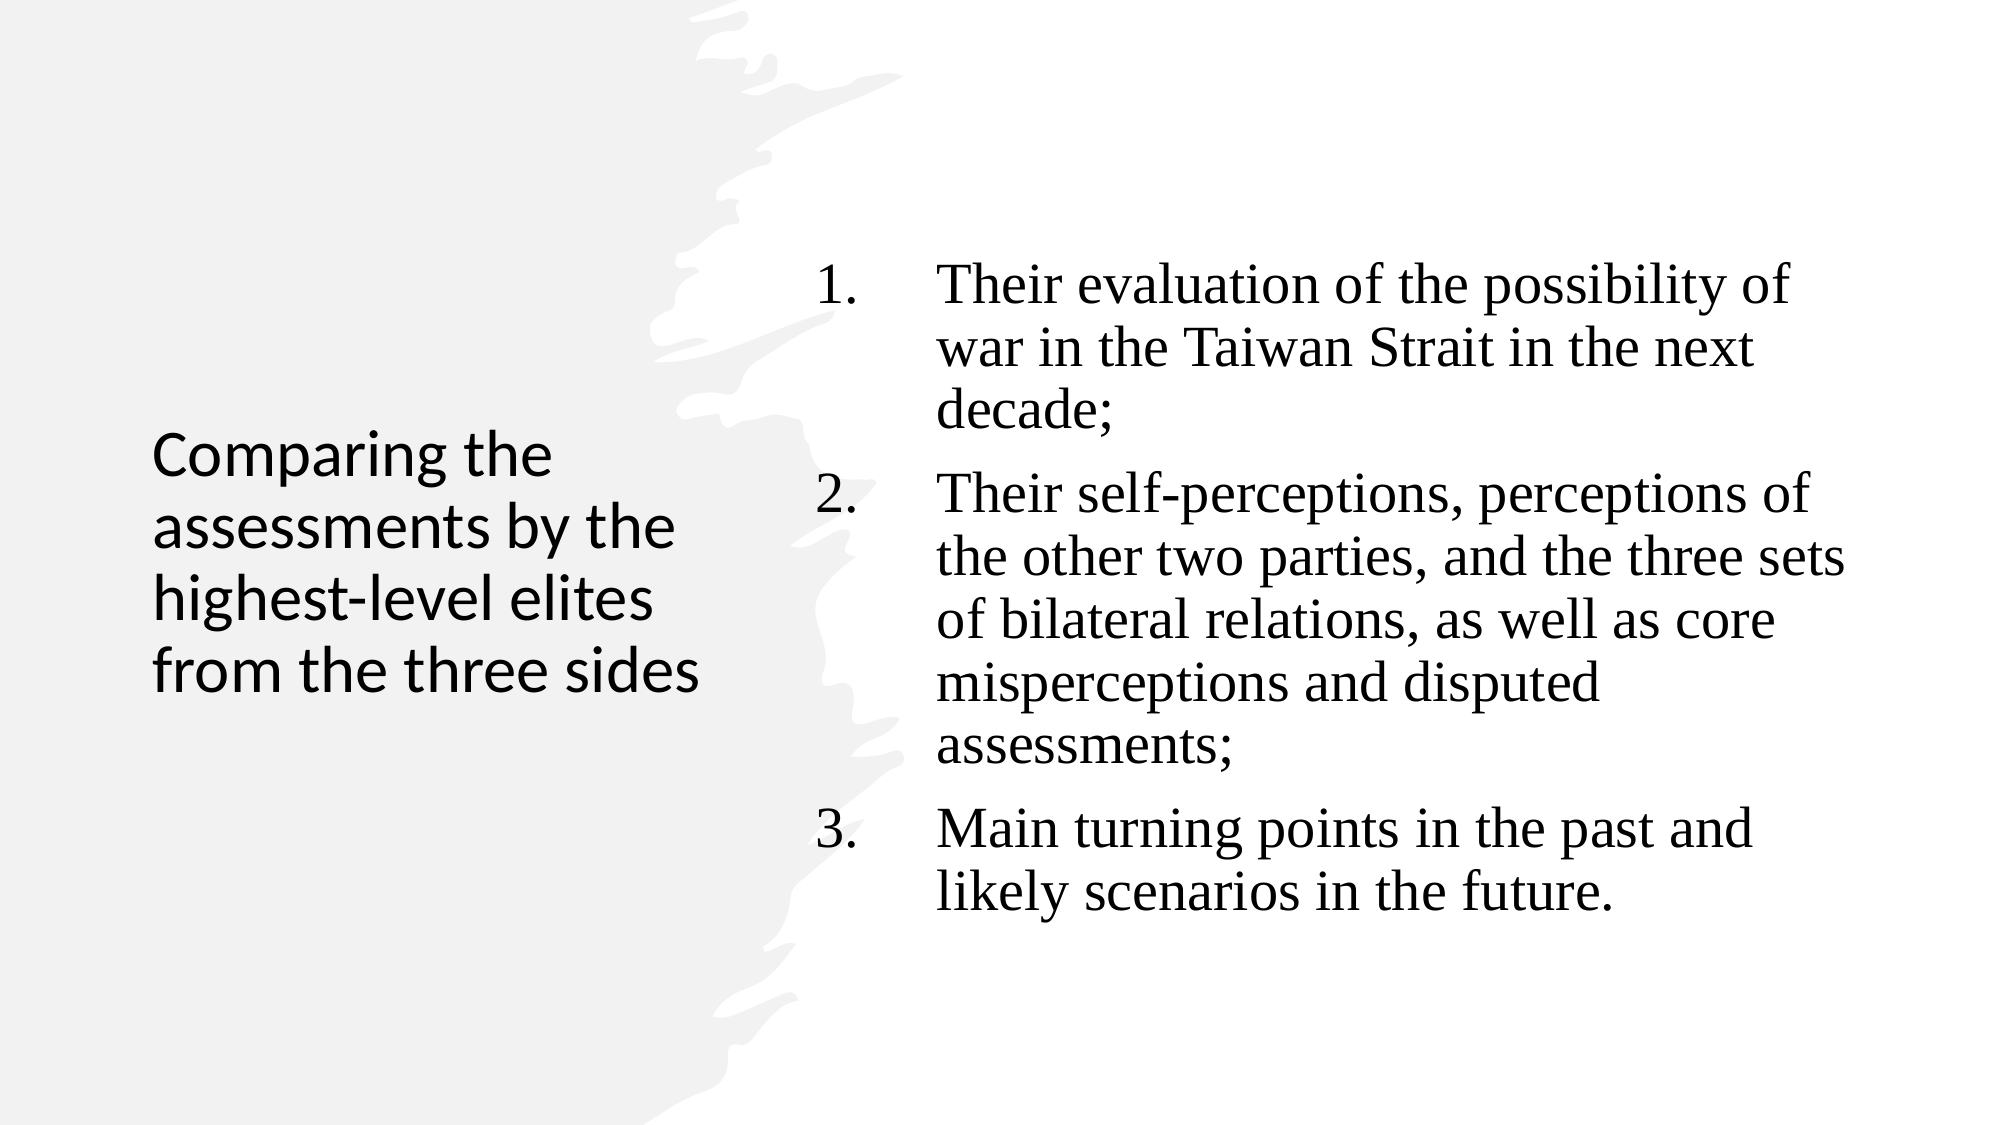

# Comparing the assessments by the highest-level elites from the three sides
Their evaluation of the possibility of war in the Taiwan Strait in the next decade;
Their self-perceptions, perceptions of the other two parties, and the three sets of bilateral relations, as well as core misperceptions and disputed assessments;
Main turning points in the past and likely scenarios in the future.